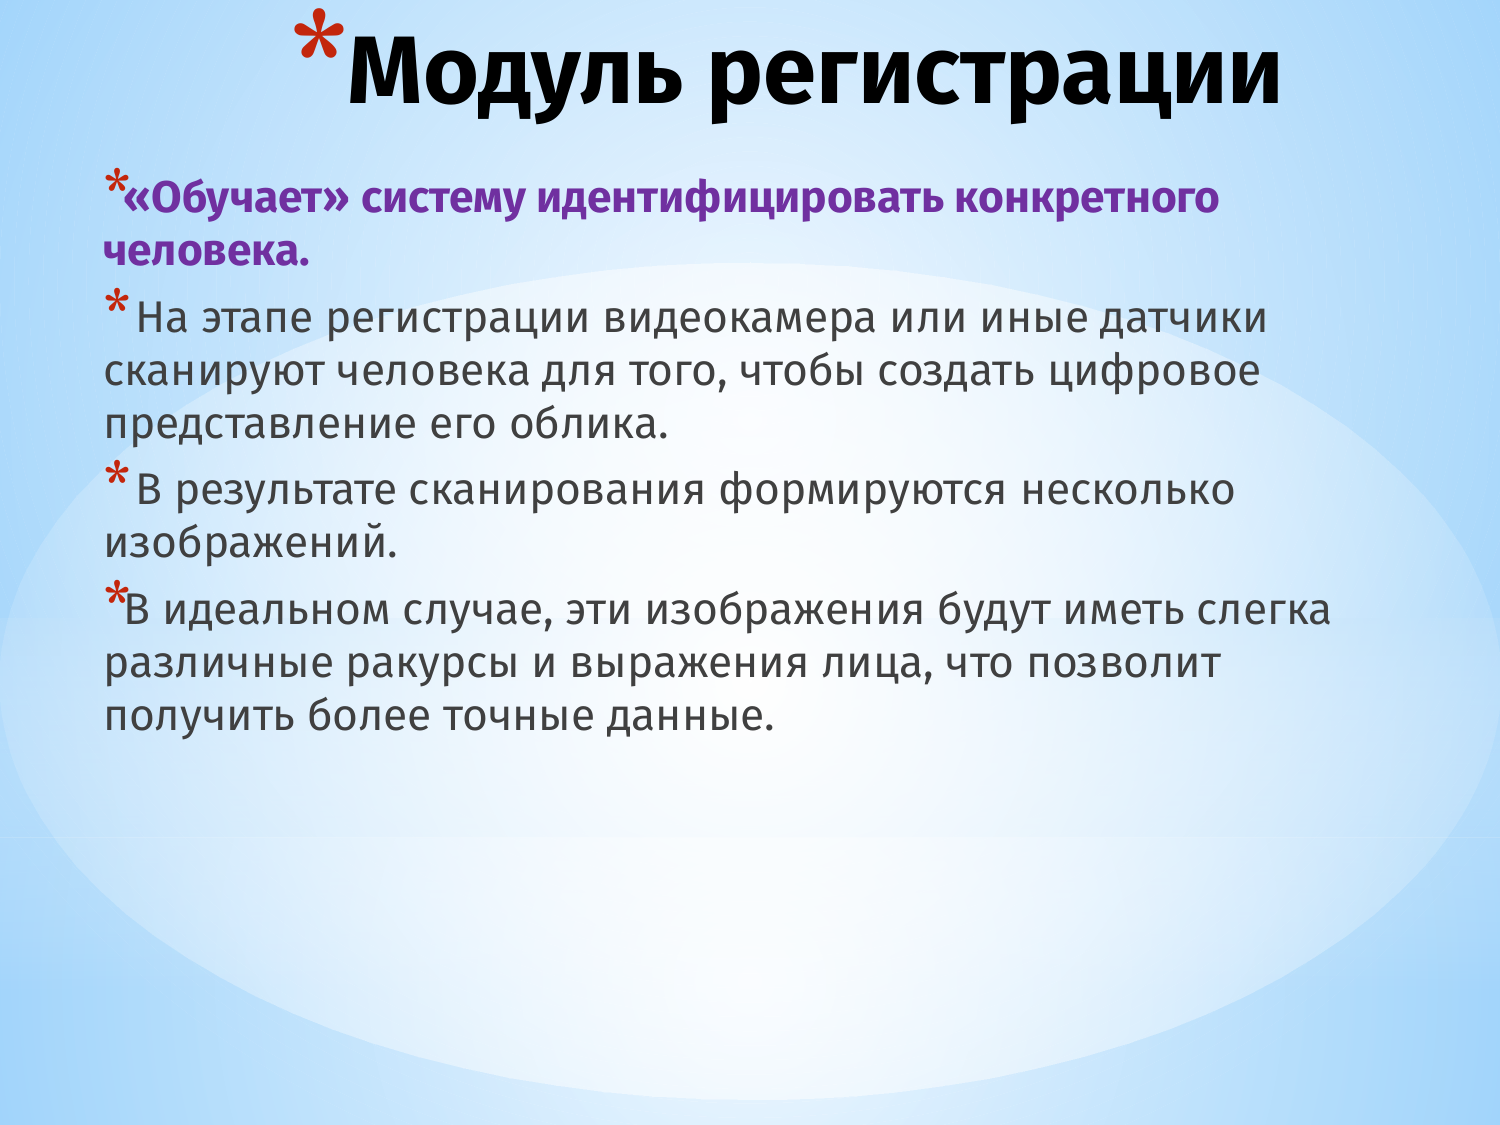

# Модуль регистрации
«Обучает» систему идентифицировать конкретного человека.
 На этапе регистрации видеокамера или иные датчики сканируют человека для того, чтобы создать цифровое представление его облика.
 В результате сканирования формируются несколько изображений.
В идеальном случае, эти изображения будут иметь слегка различные ракурсы и выражения лица, что позволит получить более точные данные.